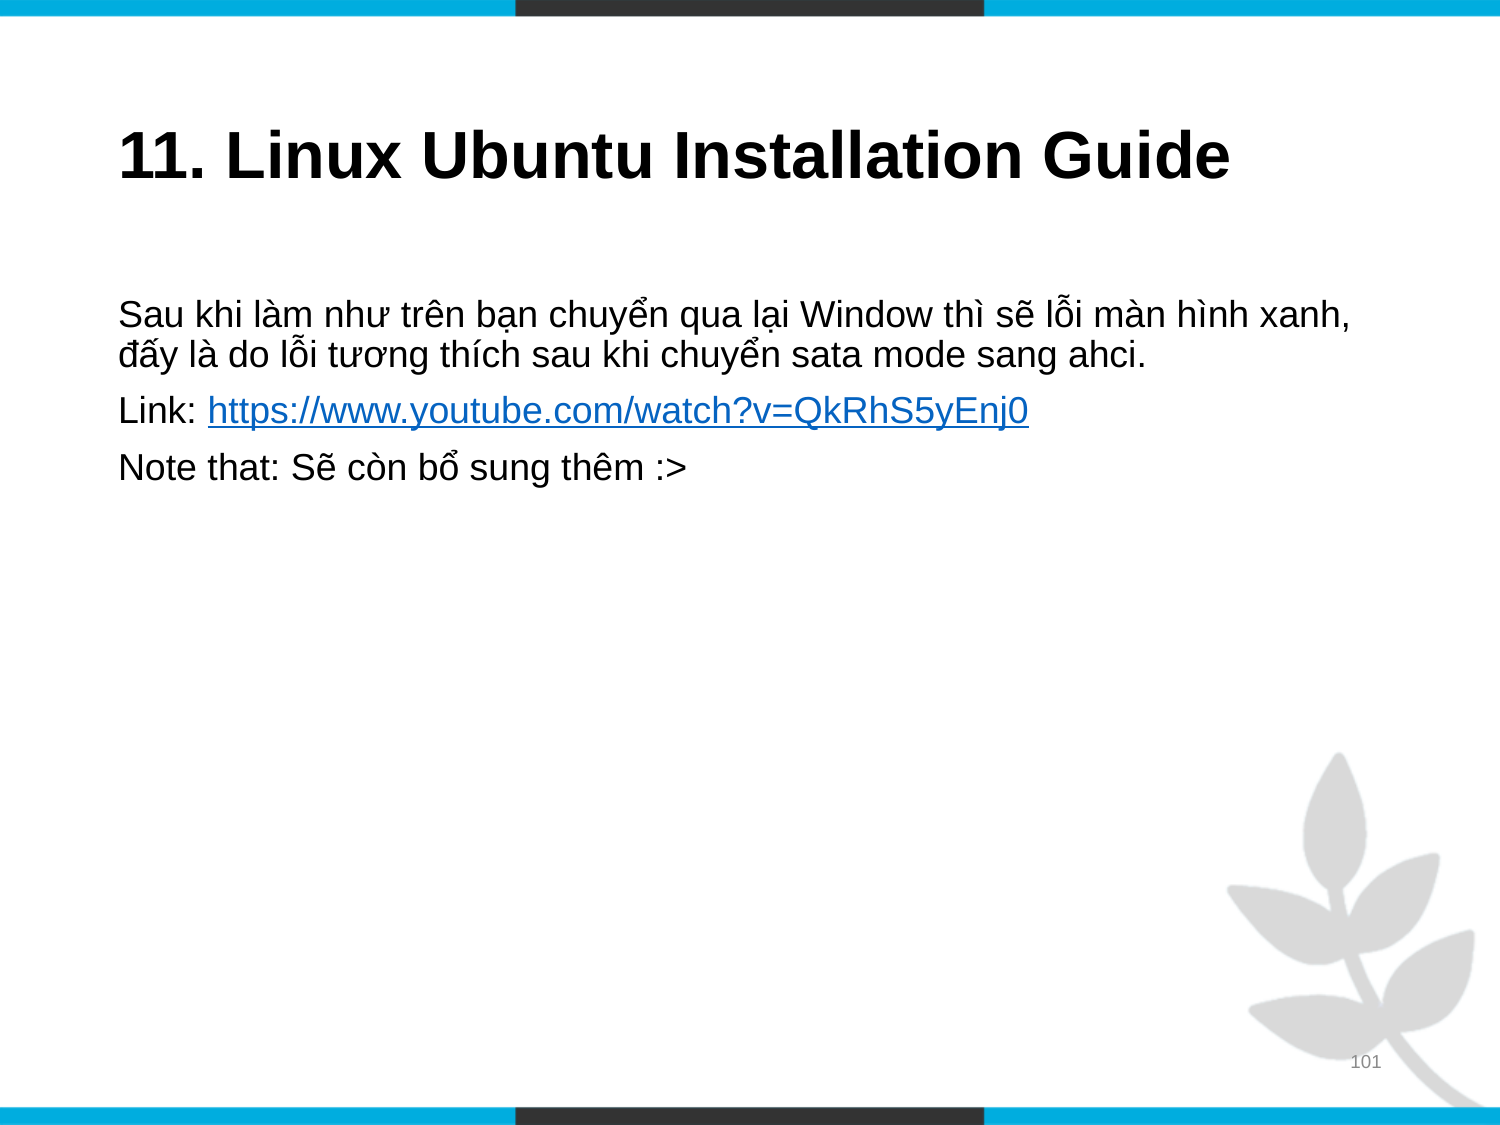

# 11. Linux Ubuntu Installation Guide
Sau khi làm như trên bạn chuyển qua lại Window thì sẽ lỗi màn hình xanh, đấy là do lỗi tương thích sau khi chuyển sata mode sang ahci.
Link: https://www.youtube.com/watch?v=QkRhS5yEnj0
Note that: Sẽ còn bổ sung thêm :>
101